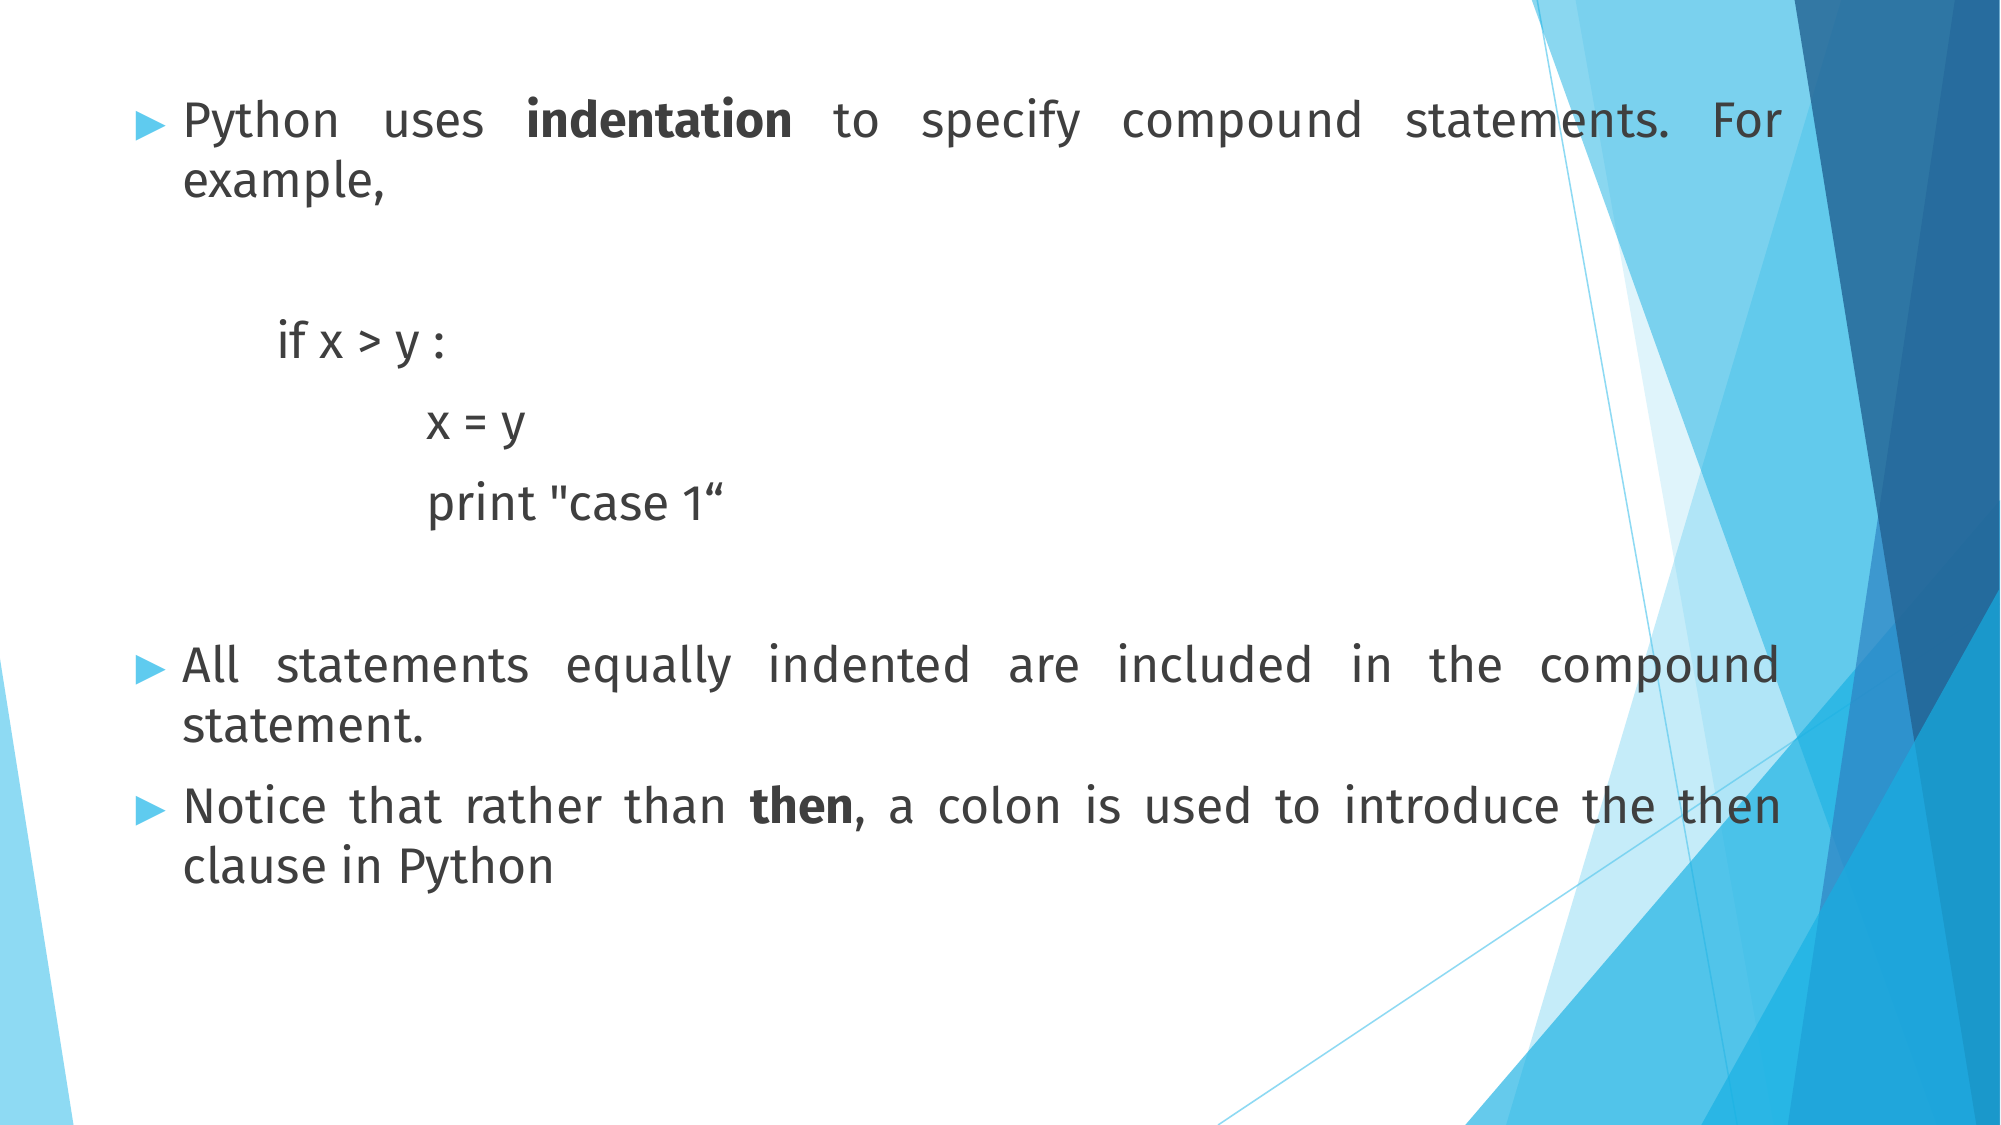

Python uses indentation to specify compound statements. For example,

	if x > y :
 		x = y
 		print "case 1“

All statements equally indented are included in the compound statement.
Notice that rather than then, a colon is used to introduce the then clause in Python